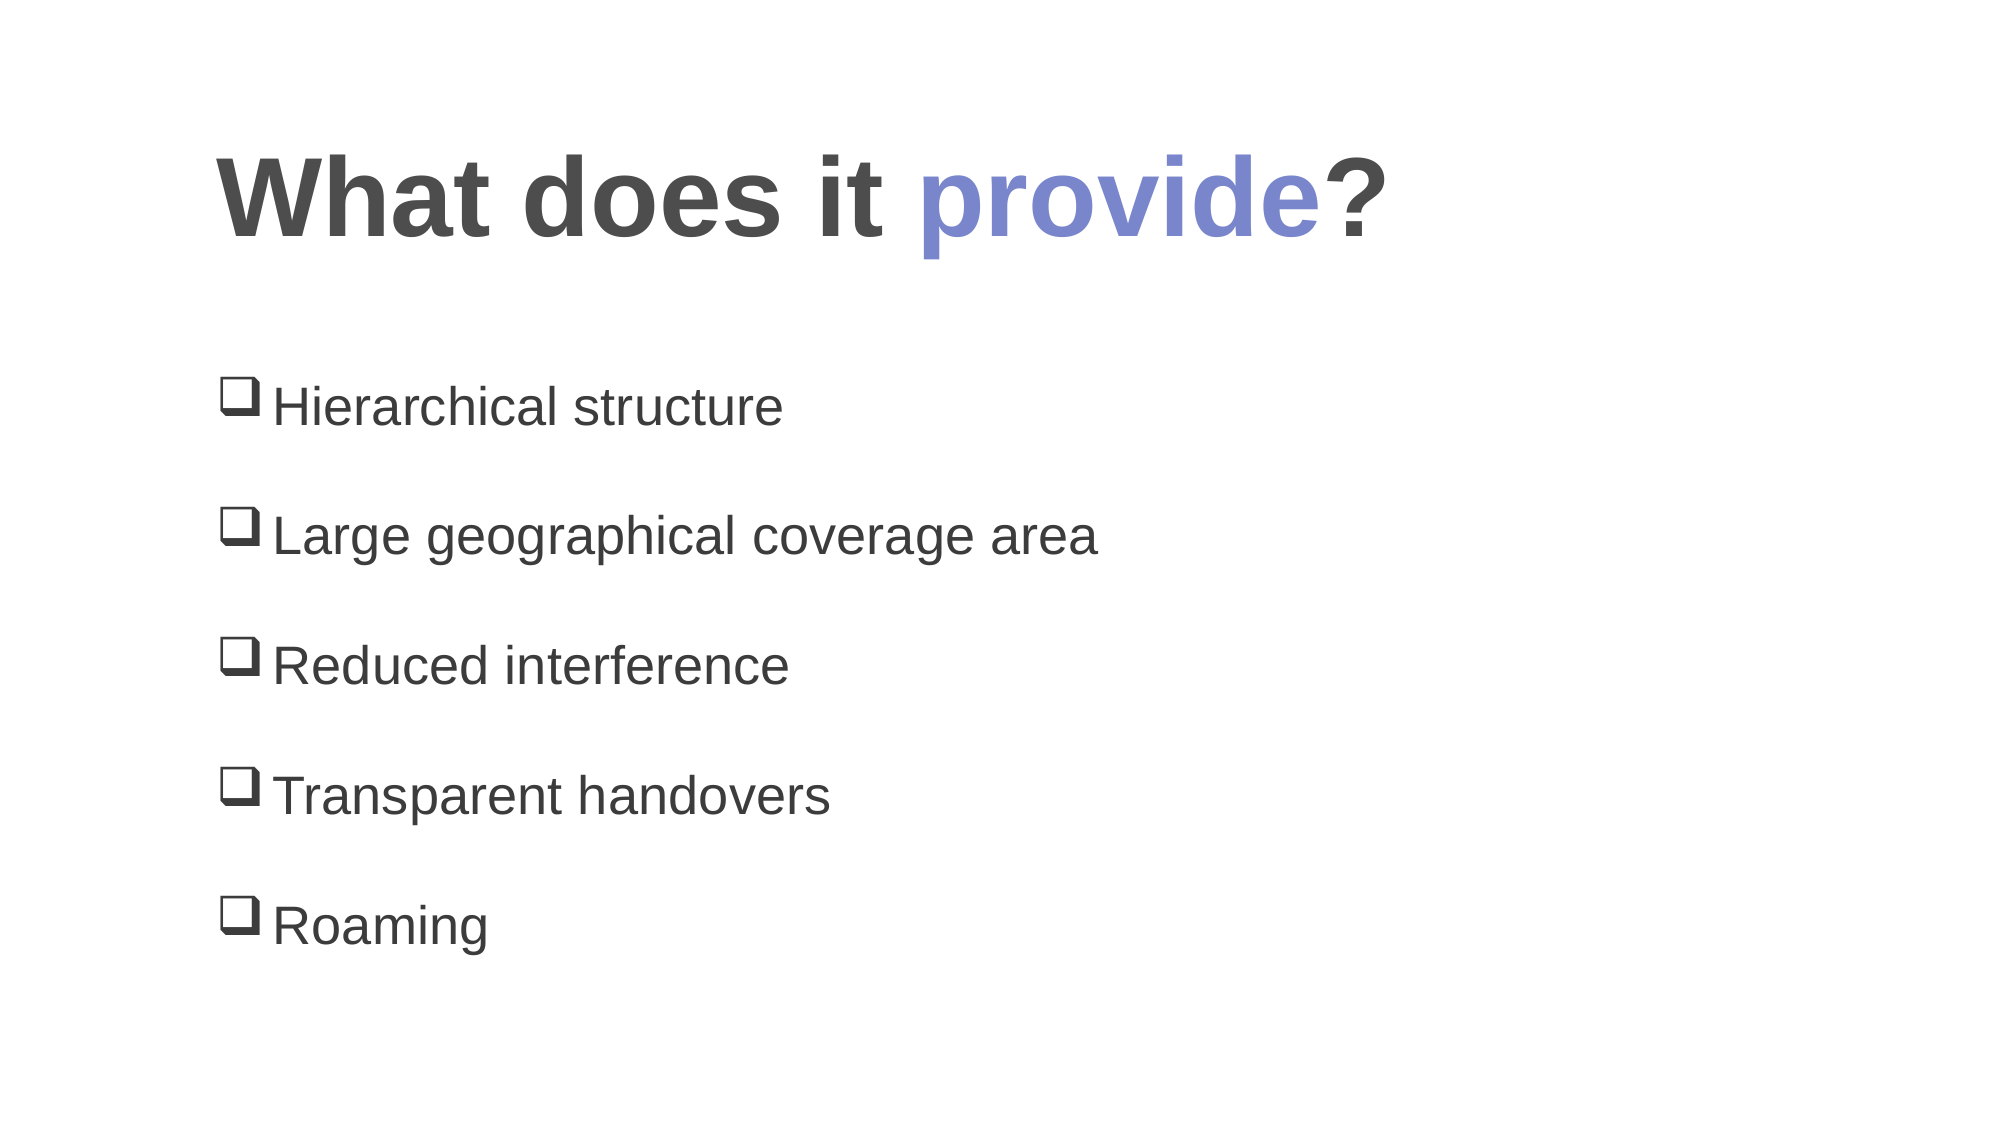

What does it provide?

Hierarchical structure
Large geographical coverage area
Reduced interference
Transparent handovers
Roaming